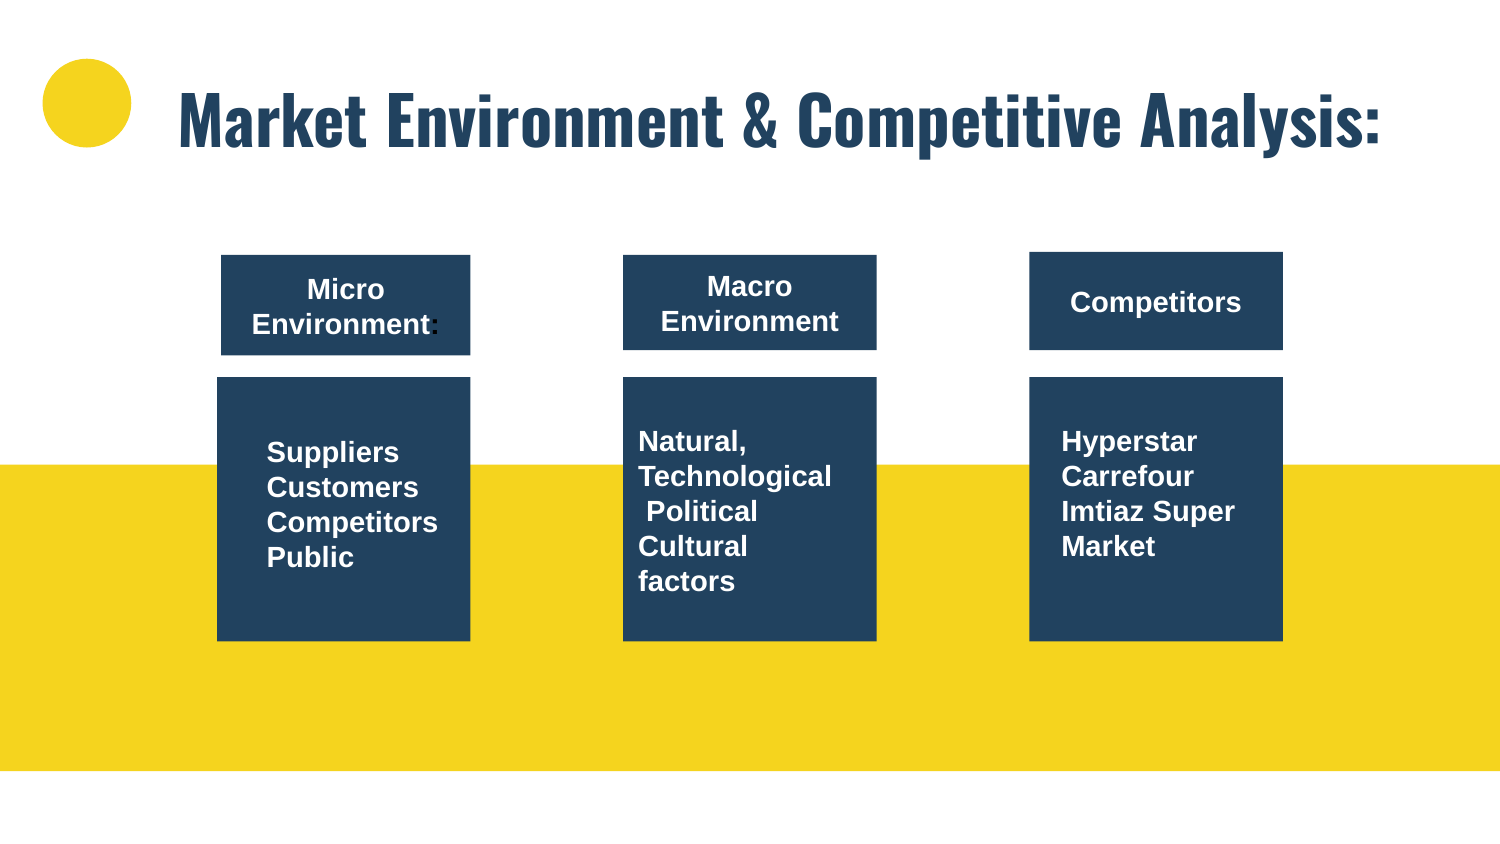

# Market Environment & Competitive Analysis:
Competitors
Micro Environment:
Macro Environment

Natural, Technological
 Political
Cultural factors
Hyperstar
Carrefour
Imtiaz Super Market

Suppliers Customers Competitors Public